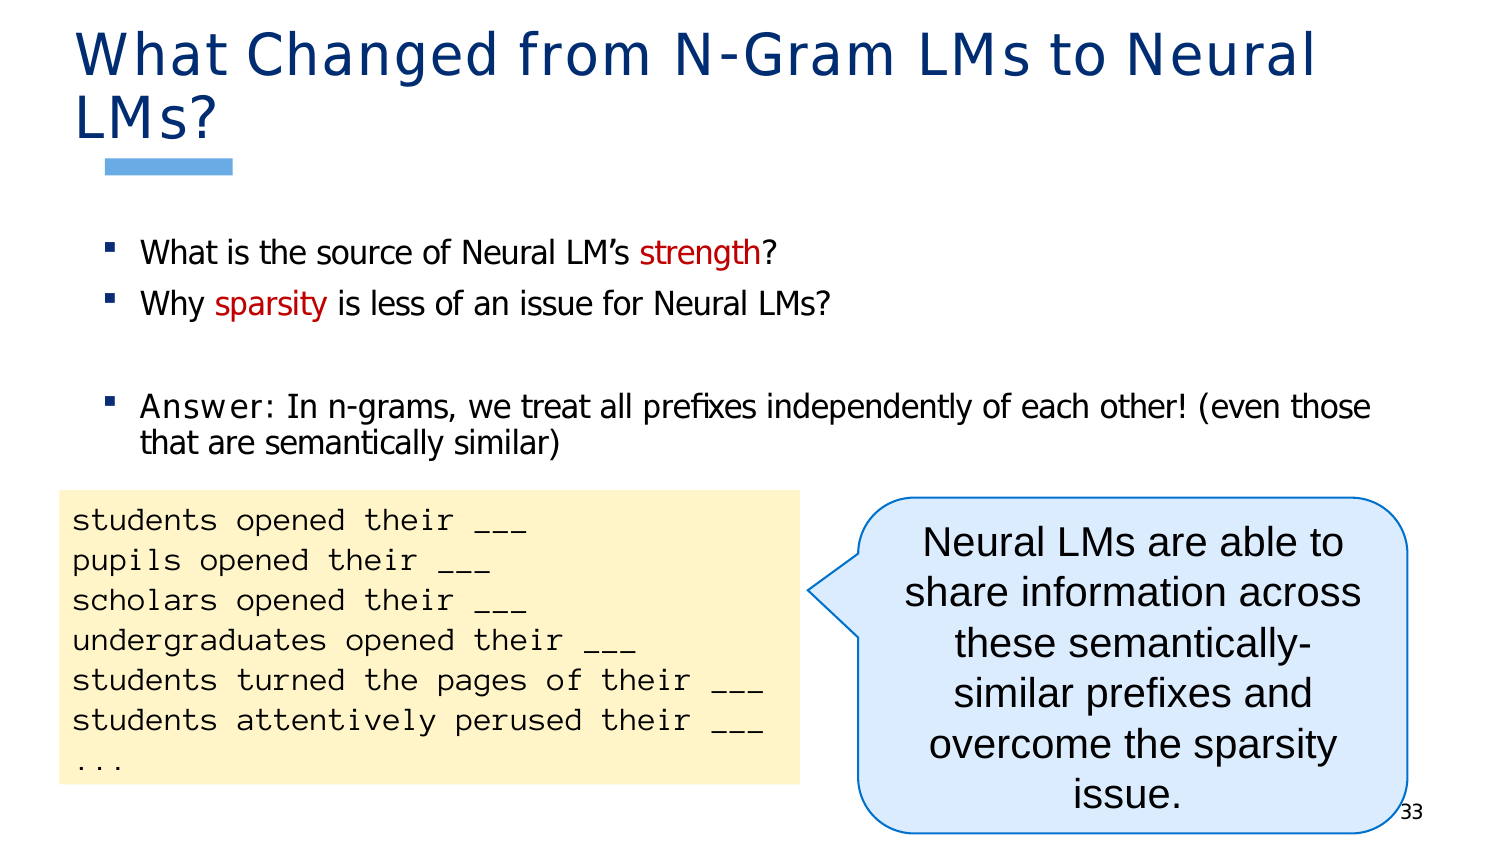

# What Changed from N-Gram LMs to Neural LMs?
What is the source of Neural LM’s strength?
Why sparsity is less of an issue for Neural LMs?

Answer: In n-grams, we treat all prefixes independently of each other! (even those that are semantically similar)

students opened their ___
pupils opened their ___
scholars opened their ___
undergraduates opened their ___
students turned the pages of their ___ students attentively perused their ___
...
Neural LMs are able to share information across these semantically-similar prefixes and overcome the sparsity issue.